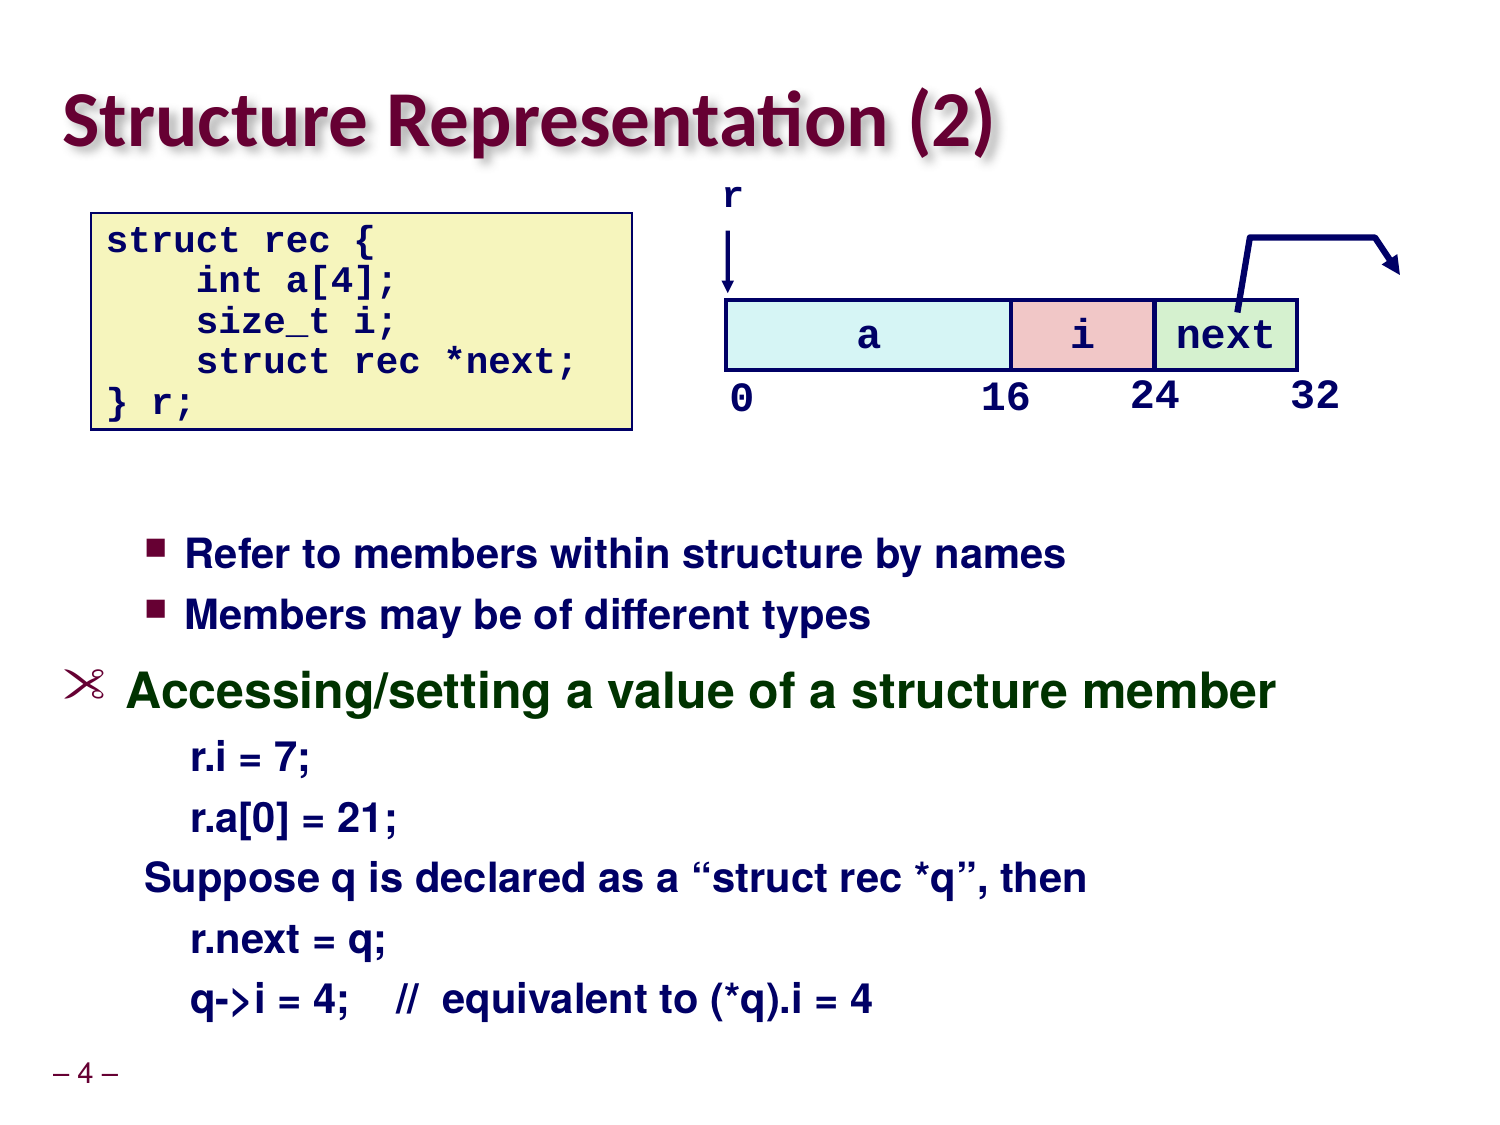

# Structure Representation (2)
r

i
next
24
32
16
0
struct rec {
    int a[4];
    size_t i;
    struct rec *next;
} r;

a
Refer to members within structure by names
Members may be of different types
Accessing/setting a value of a structure member
    r.i = 7;
    r.a[0] = 21;
Suppose q is declared as a “struct rec *q”, then
    r.next = q;
    q->i = 4;    //  equivalent to (*q).i = 4